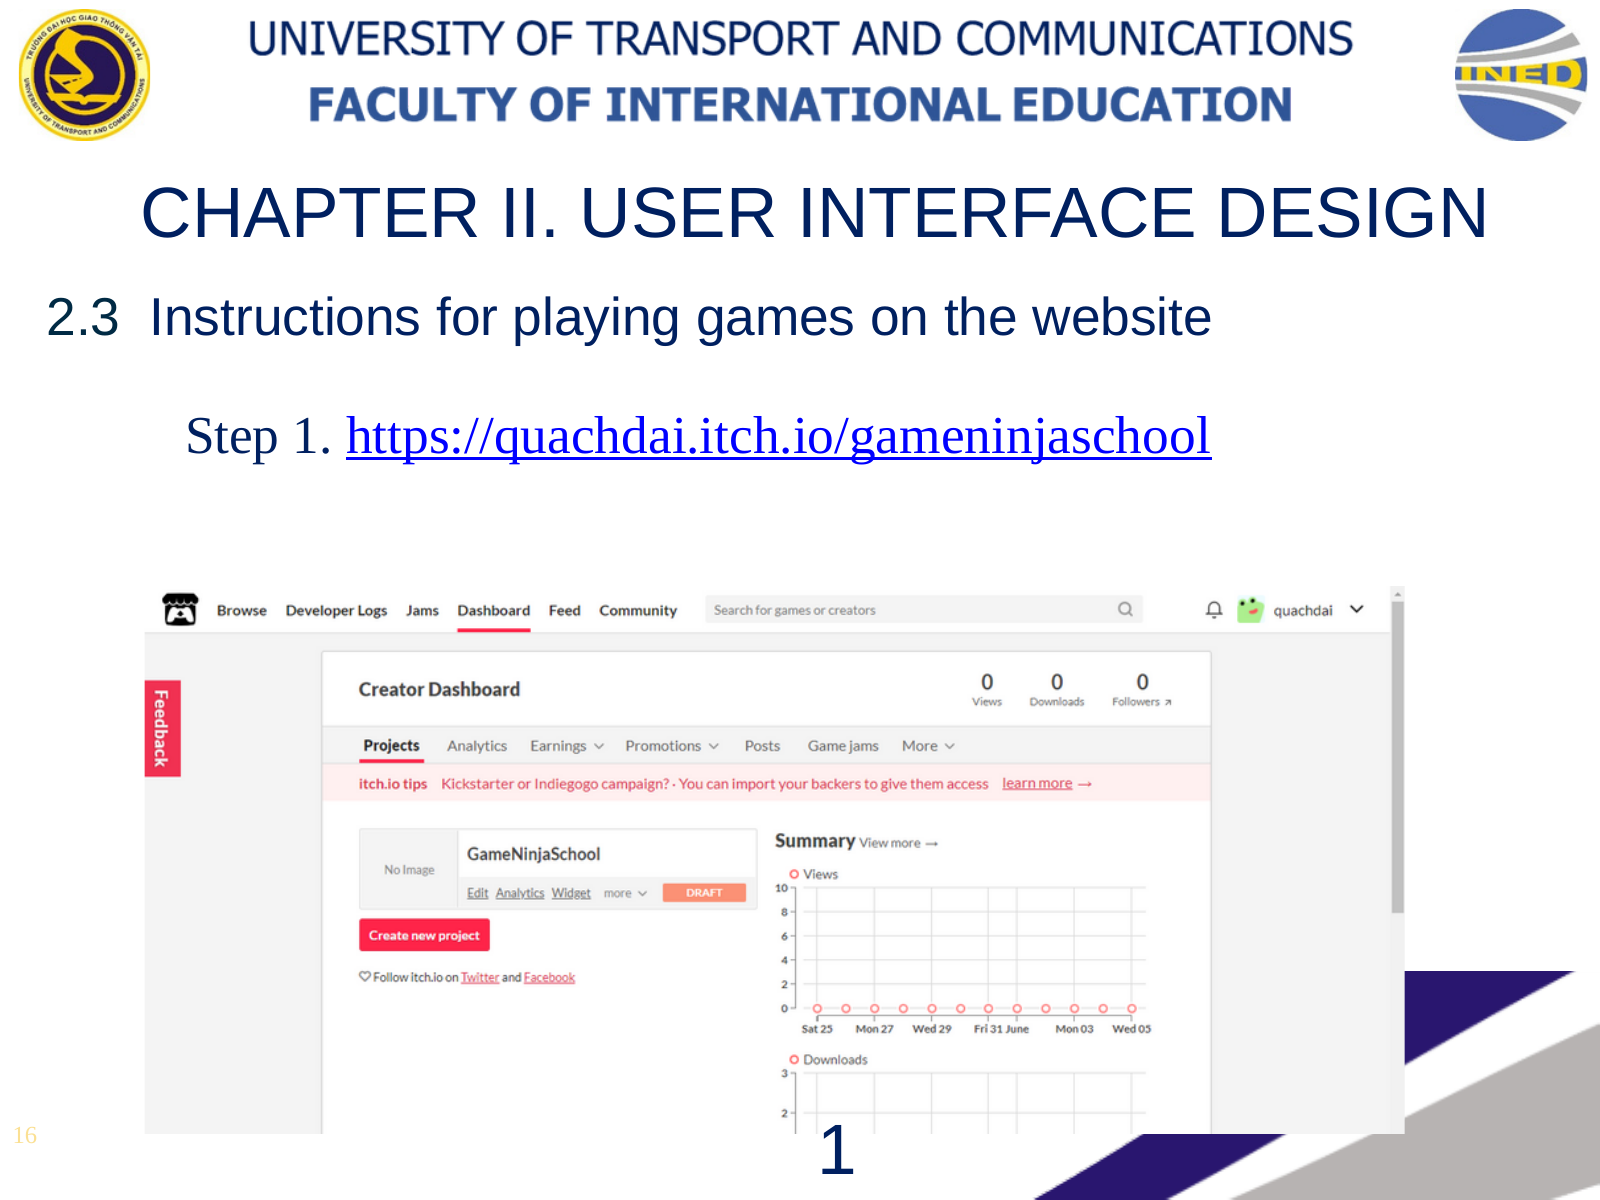

CHAPTER II. USER INTERFACE DESIGN
2.3  Instructions for playing games on the website
Step 1. https://quachdai.itch.io/gameninjaschool

18
16